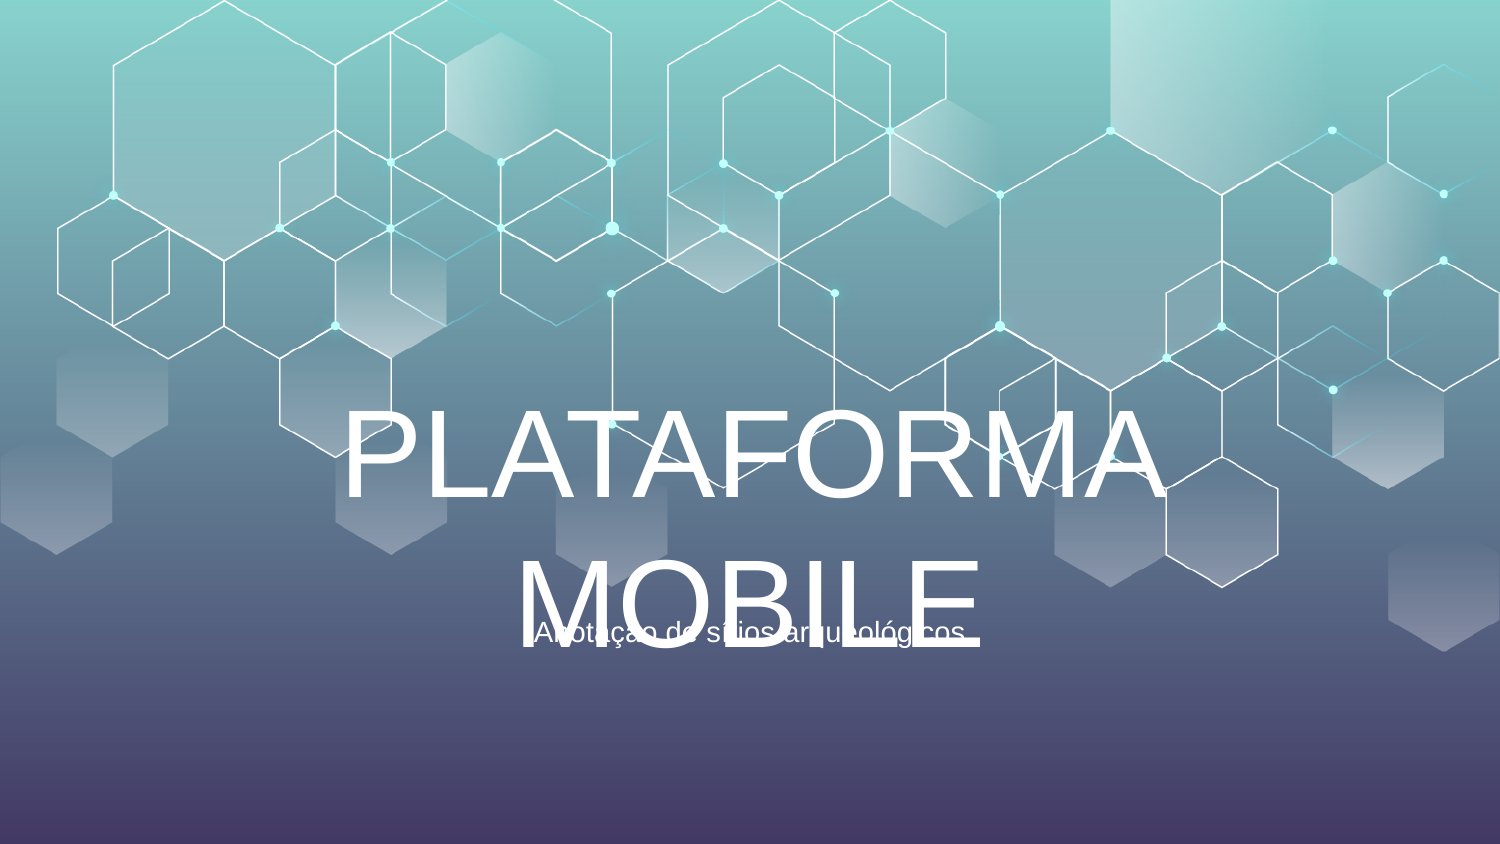

# PLATAFORMA MOBILE
Anotação de sítios arqueológicos